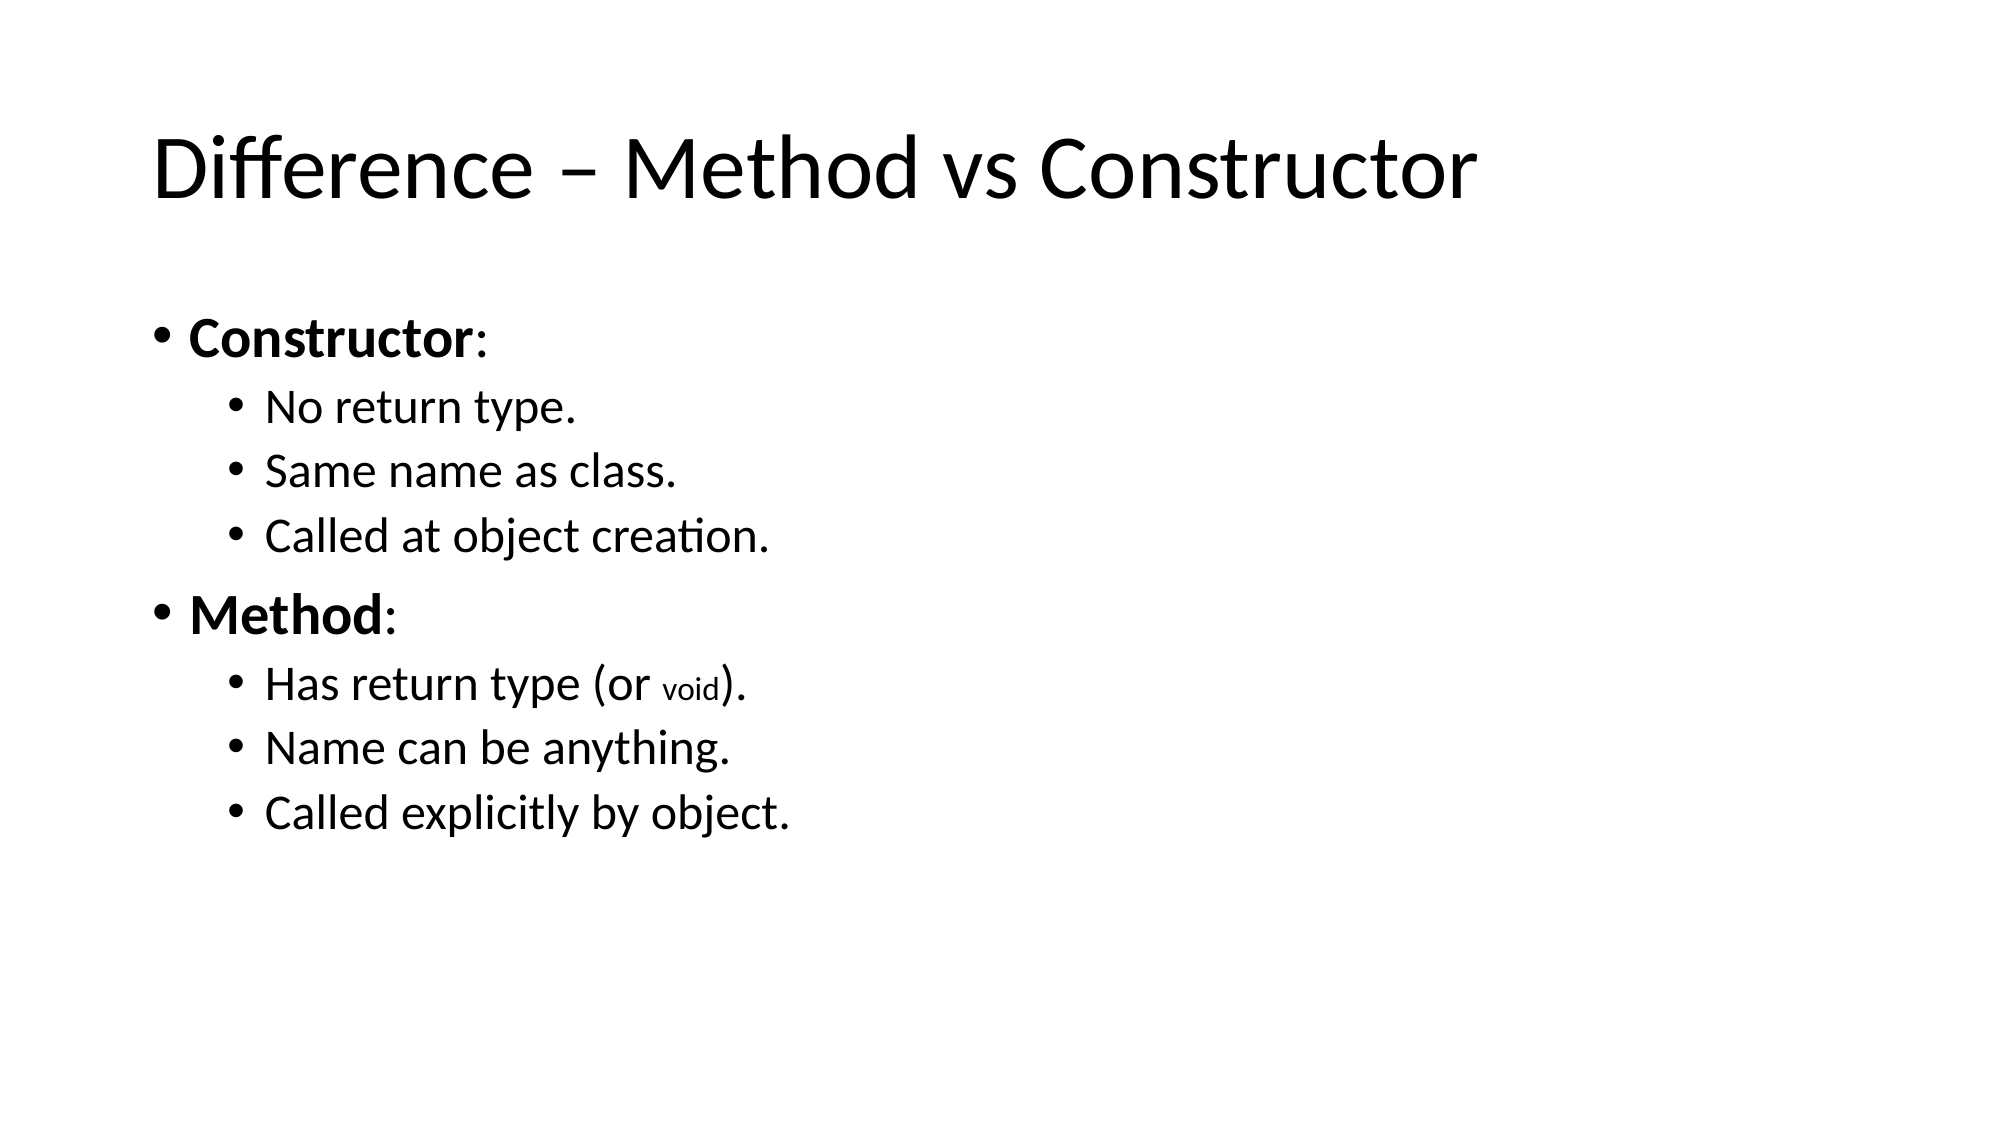

# Difference – Method vs Constructor
Constructor:
No return type.
Same name as class.
Called at object creation.
Method:
Has return type (or void).
Name can be anything.
Called explicitly by object.